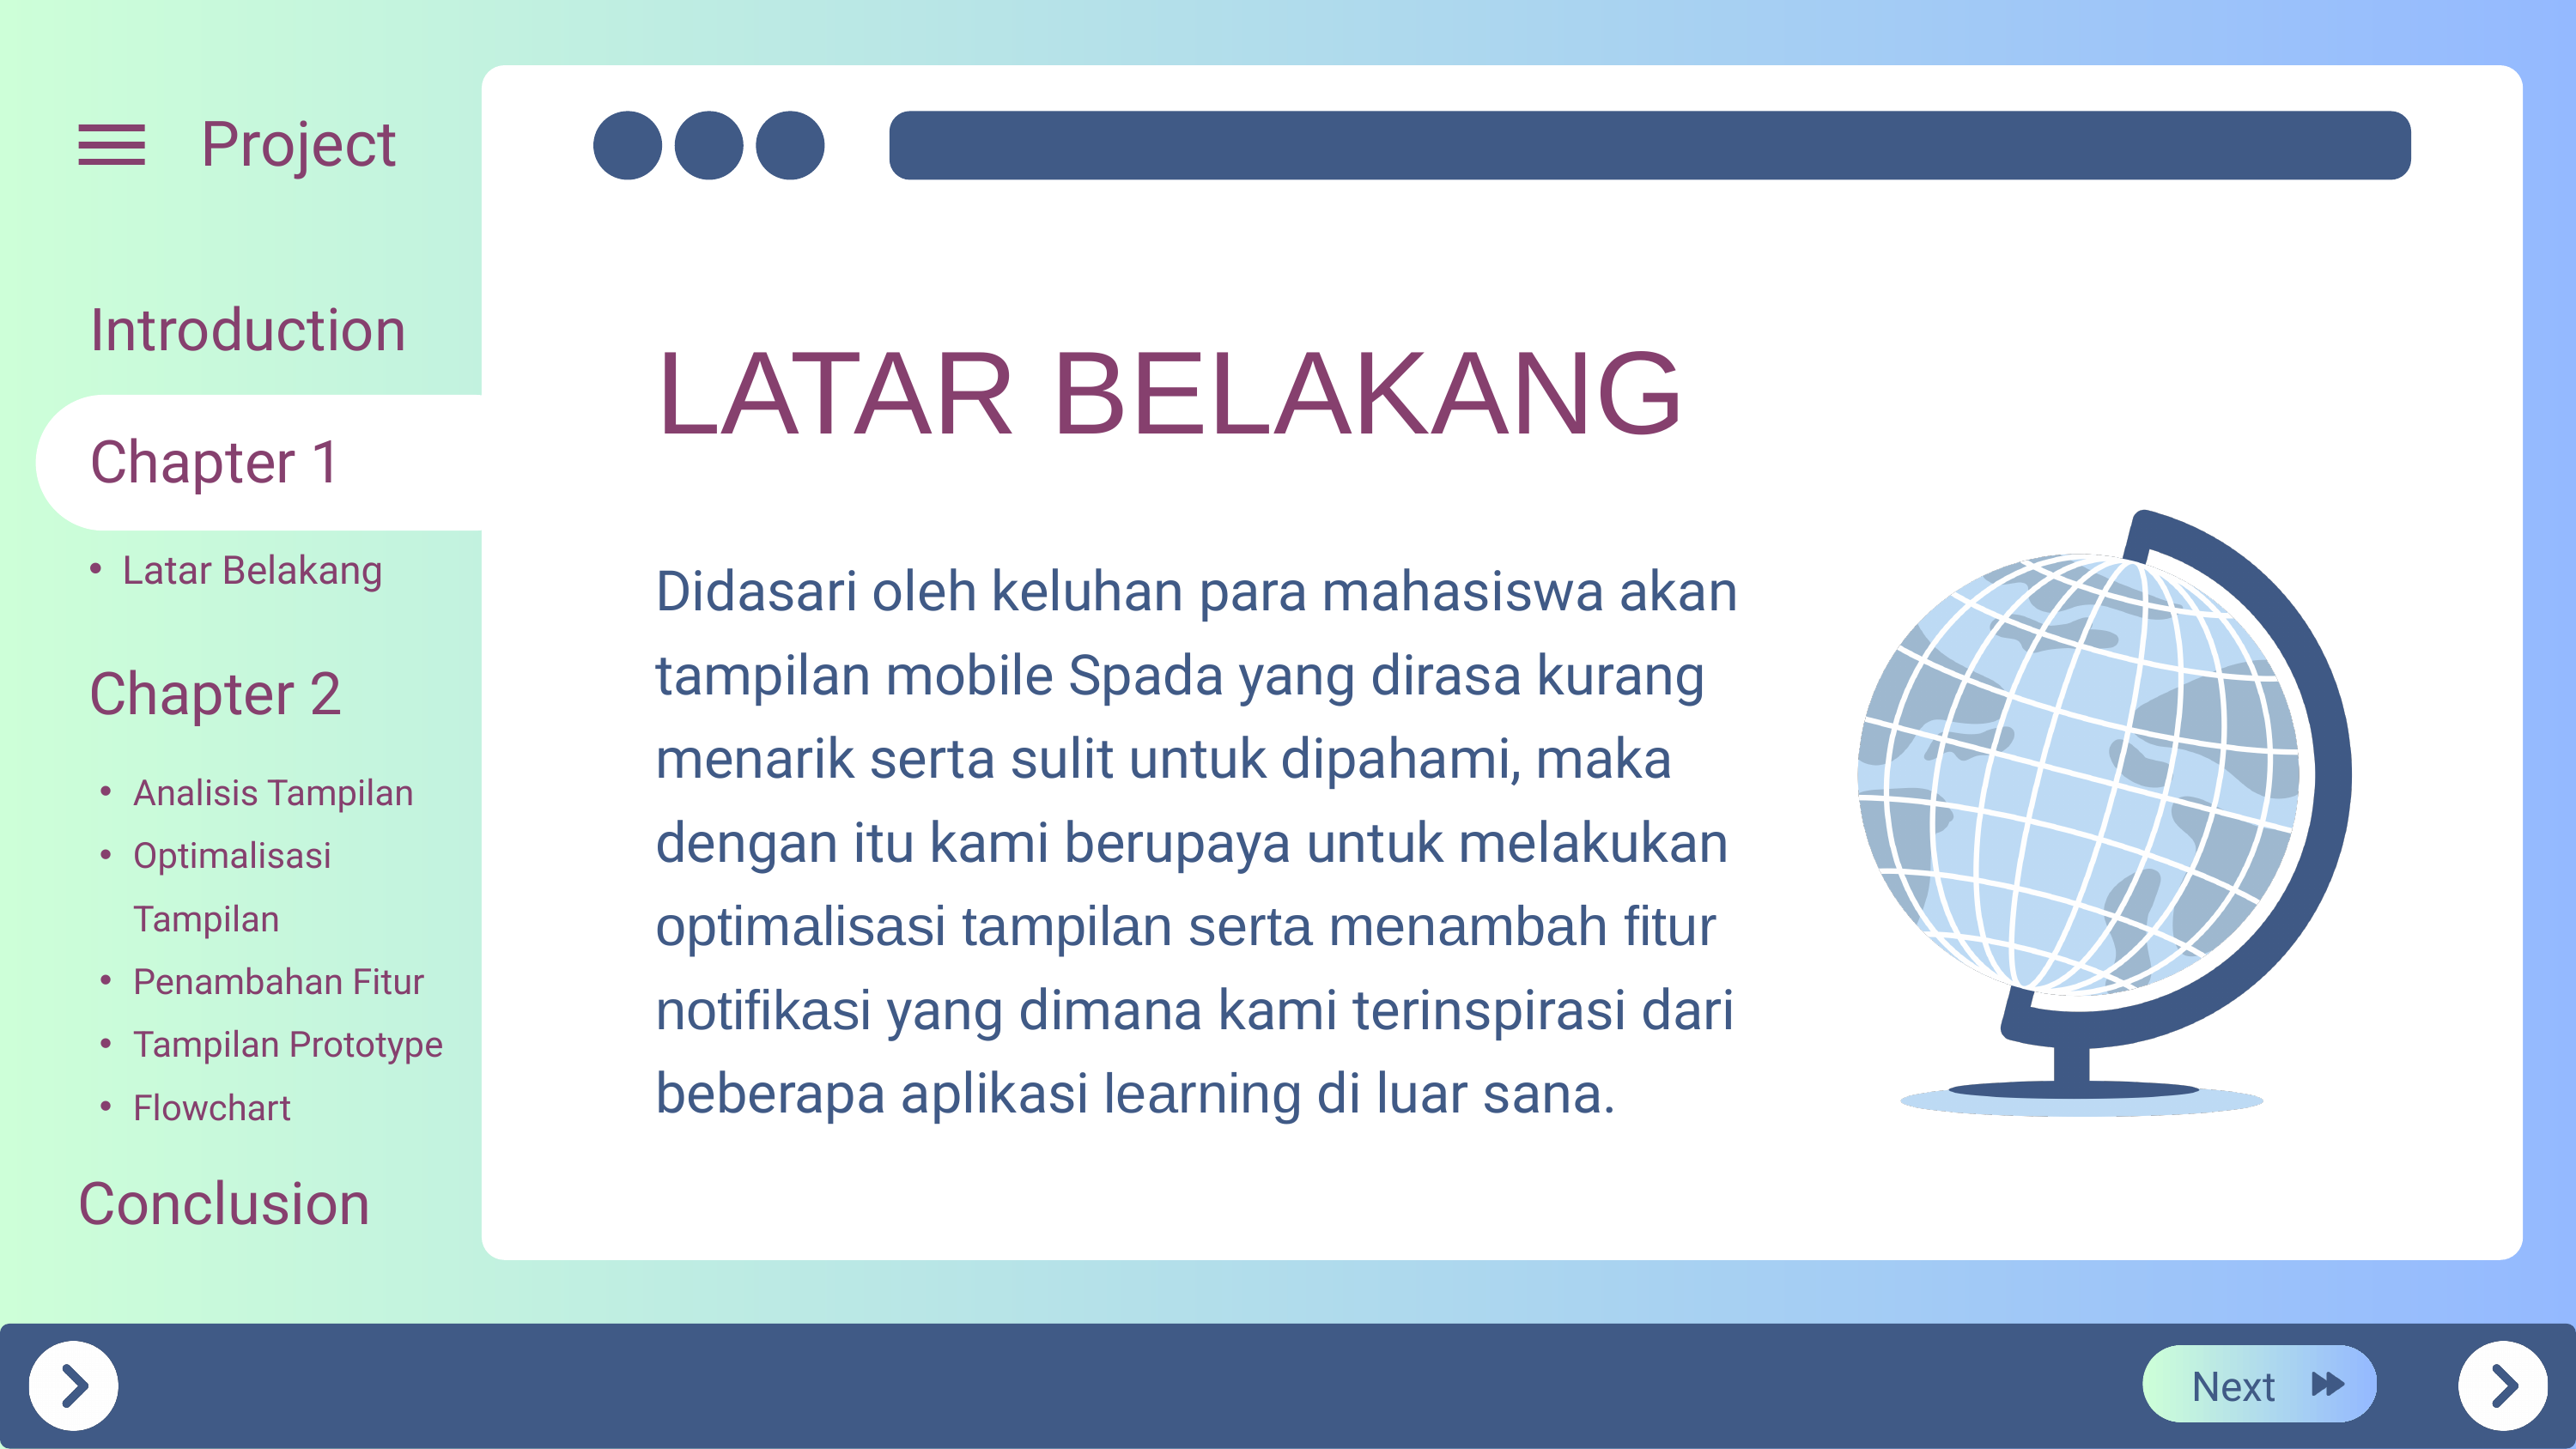

Project

Introduction

Chapter 1
Latar Belakang
Chapter 2
Analisis Tampilan
Optimalisasi Tampilan
Penambahan Fitur
Tampilan Prototype
Flowchart
Conclusion
LATAR BELAKANG

Didasari oleh keluhan para mahasiswa akan tampilan mobile Spada yang dirasa kurang menarik serta sulit untuk dipahami, maka dengan itu kami berupaya untuk melakukan optimalisasi tampilan serta menambah fitur notifikasi yang dimana kami terinspirasi dari beberapa aplikasi learning di luar sana.

    Next